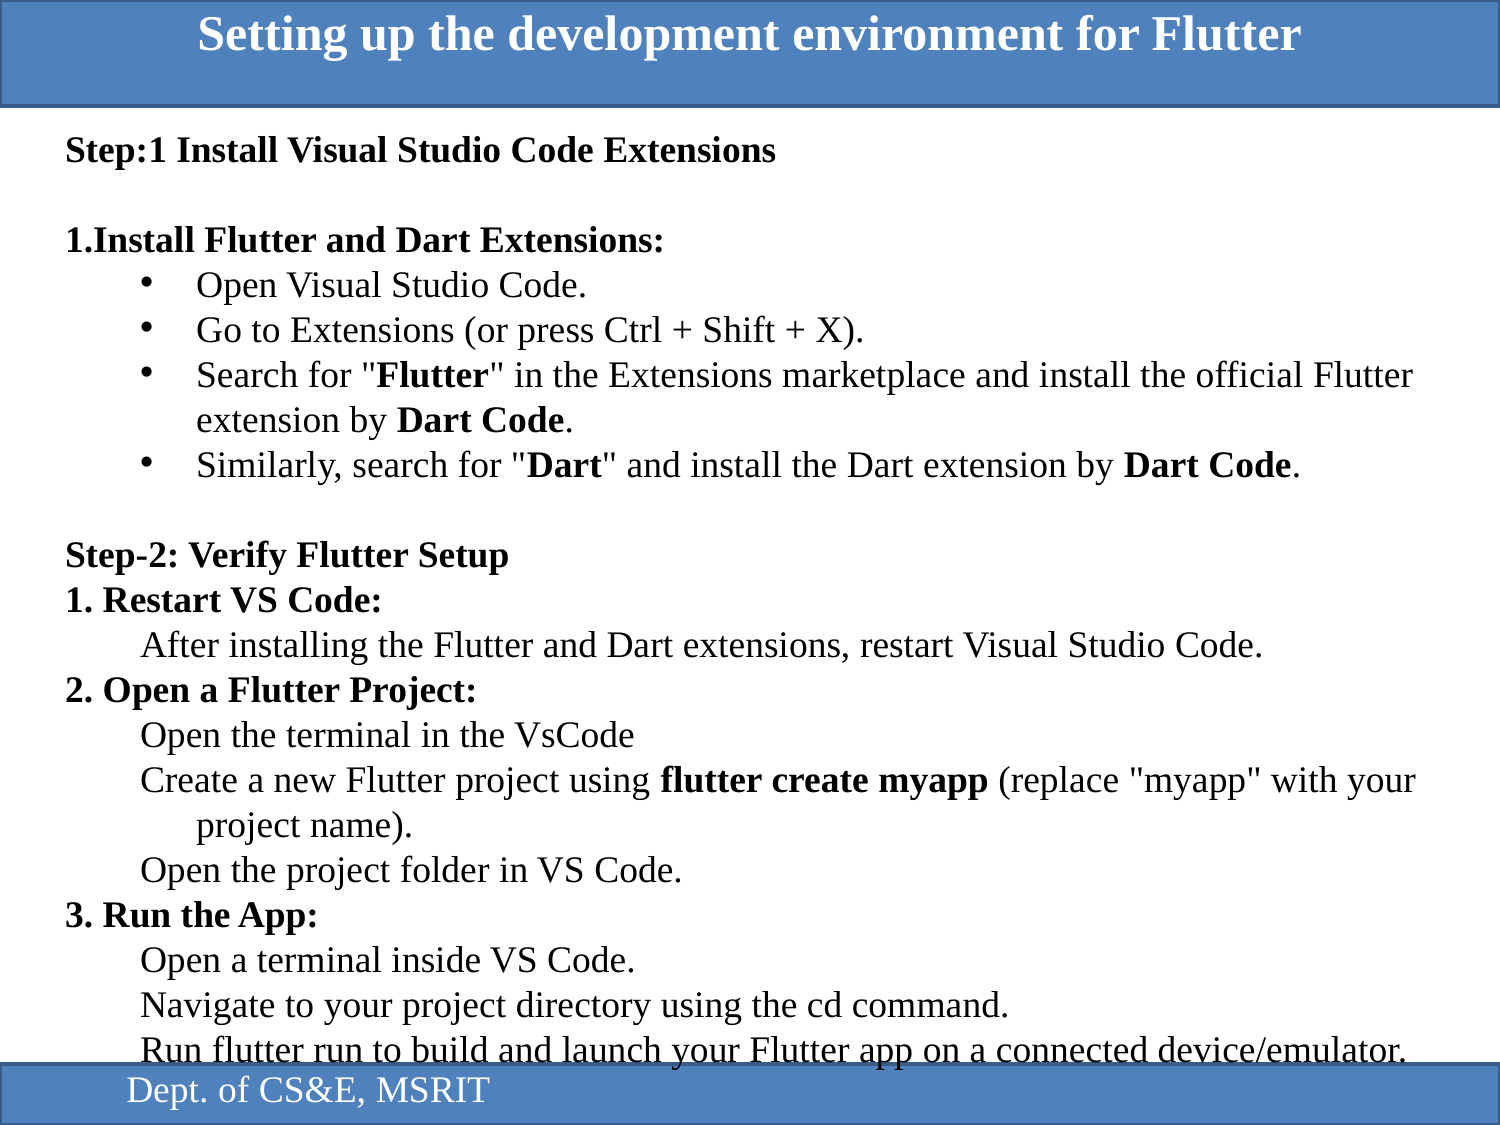

Setting up the development environment for Flutter
Step:1 Install Visual Studio Code Extensions

Install Flutter and Dart Extensions:
Open Visual Studio Code.
Go to Extensions (or press Ctrl + Shift + X).
Search for "Flutter" in the Extensions marketplace and install the official Flutter extension by Dart Code.
Similarly, search for "Dart" and install the Dart extension by Dart Code.

Step-2: Verify Flutter Setup
1. Restart VS Code:
After installing the Flutter and Dart extensions, restart Visual Studio Code.
2. Open a Flutter Project:
Open the terminal in the VsCode
Create a new Flutter project using flutter create myapp (replace "myapp" with your project name).
Open the project folder in VS Code.
3. Run the App:
Open a terminal inside VS Code.
Navigate to your project directory using the cd command.
Run flutter run to build and launch your Flutter app on a connected device/emulator.

Dept. of CS&E, MSRIT